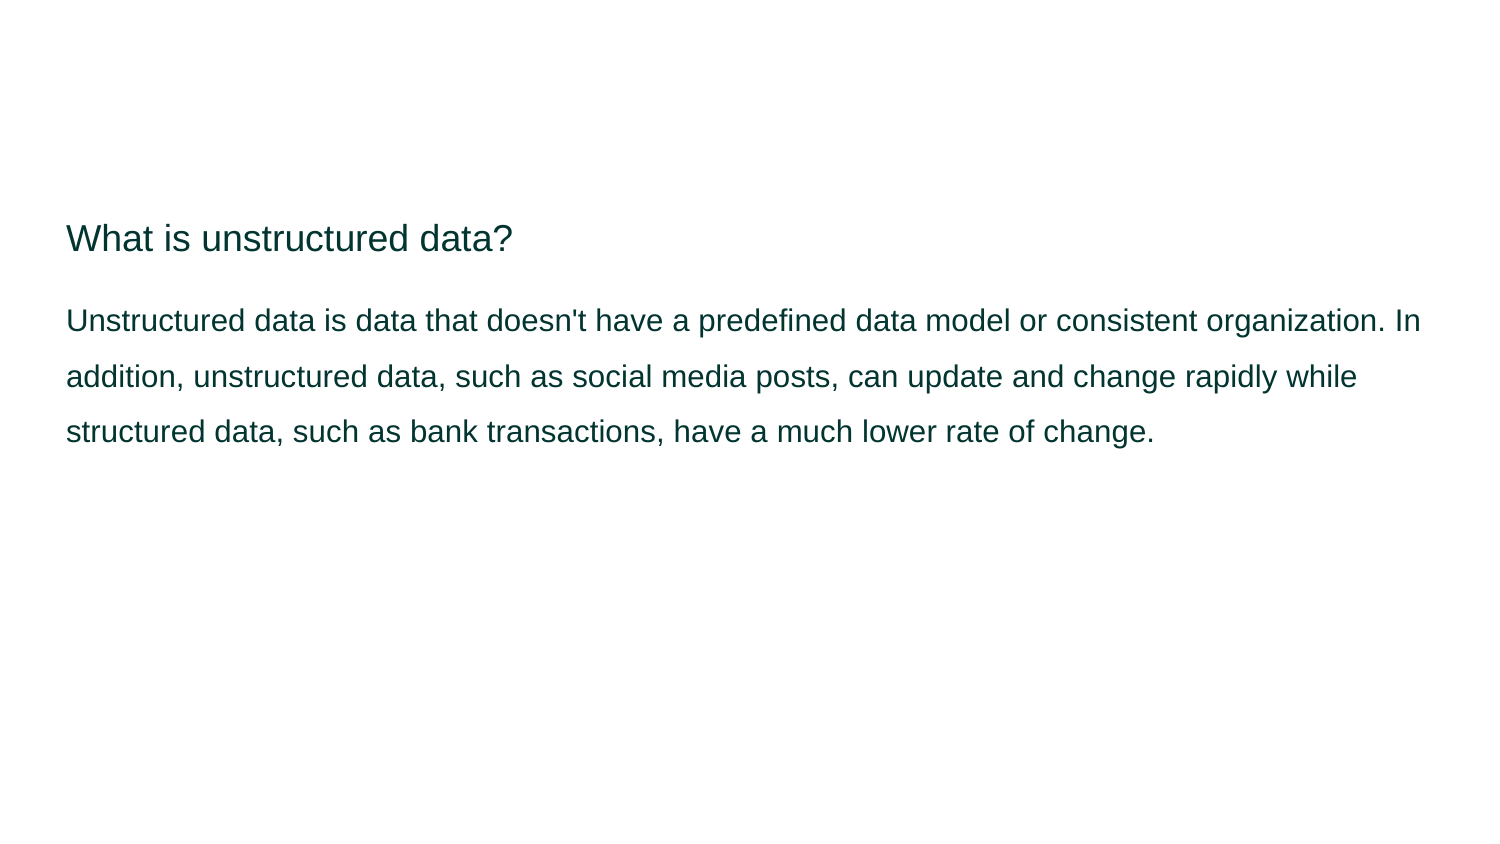

#
What is unstructured data?
Unstructured data is data that doesn't have a predefined data model or consistent organization. In addition, unstructured data, such as social media posts, can update and change rapidly while structured data, such as bank transactions, have a much lower rate of change.